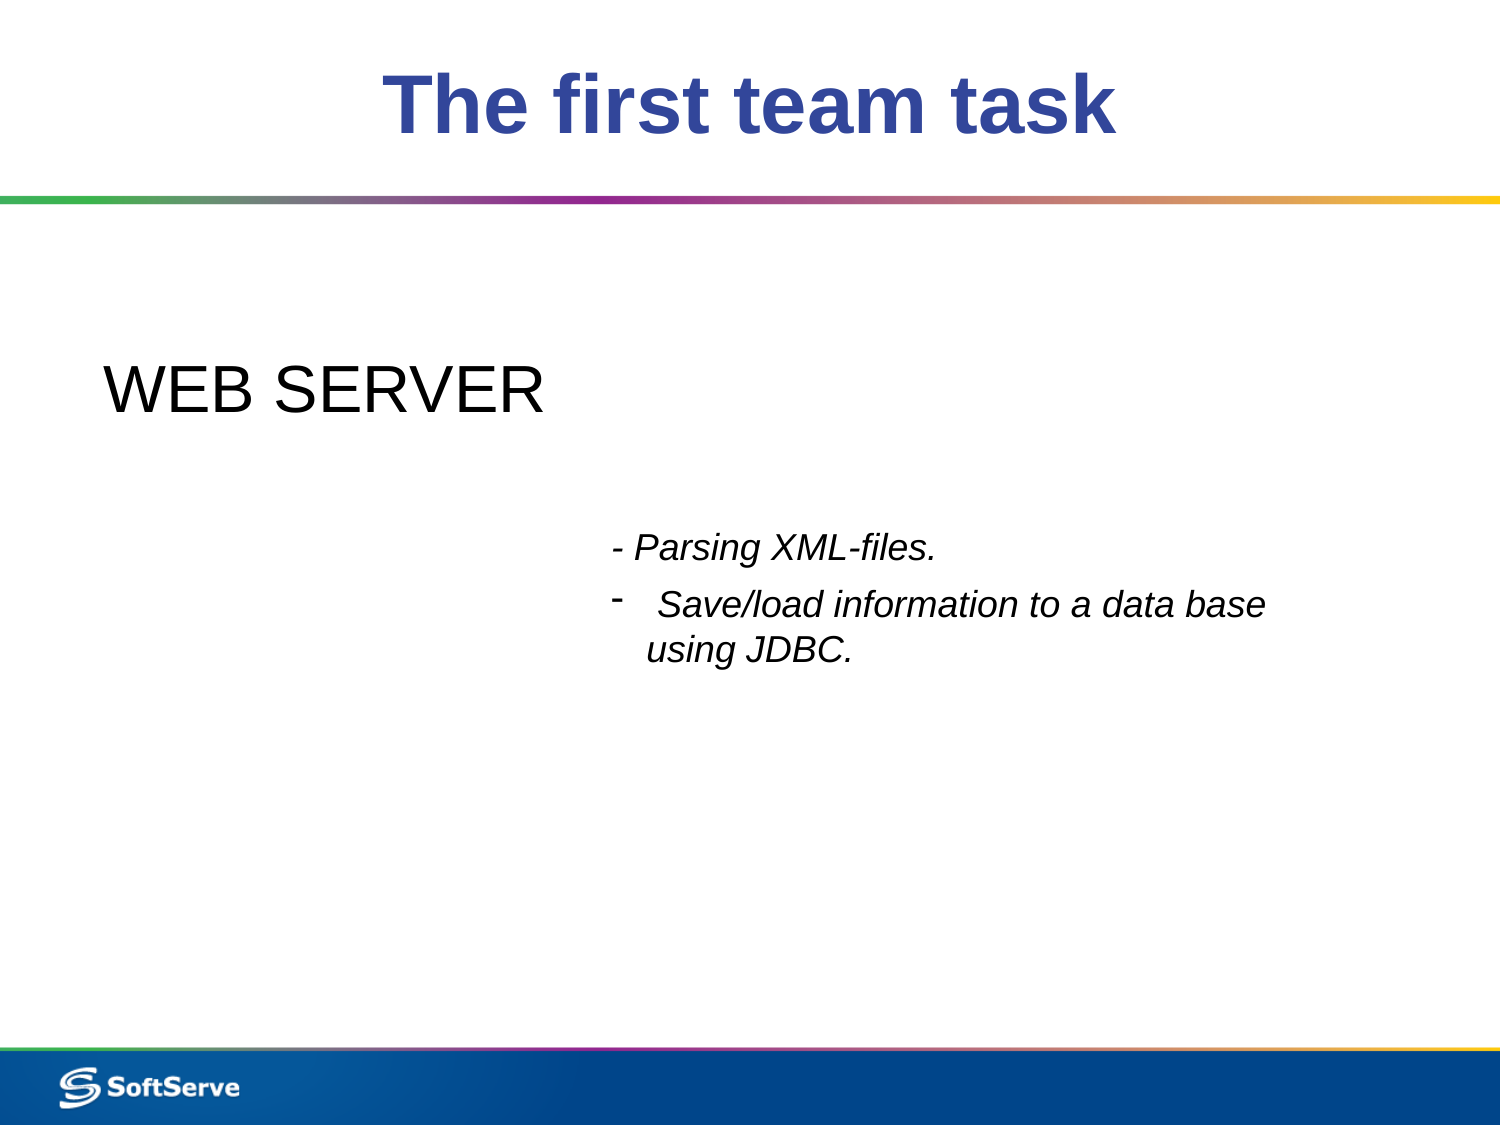

The first team task
WEB SERVER
- Parsing XML-files.
 Save/load information to a data base    using JDBC.